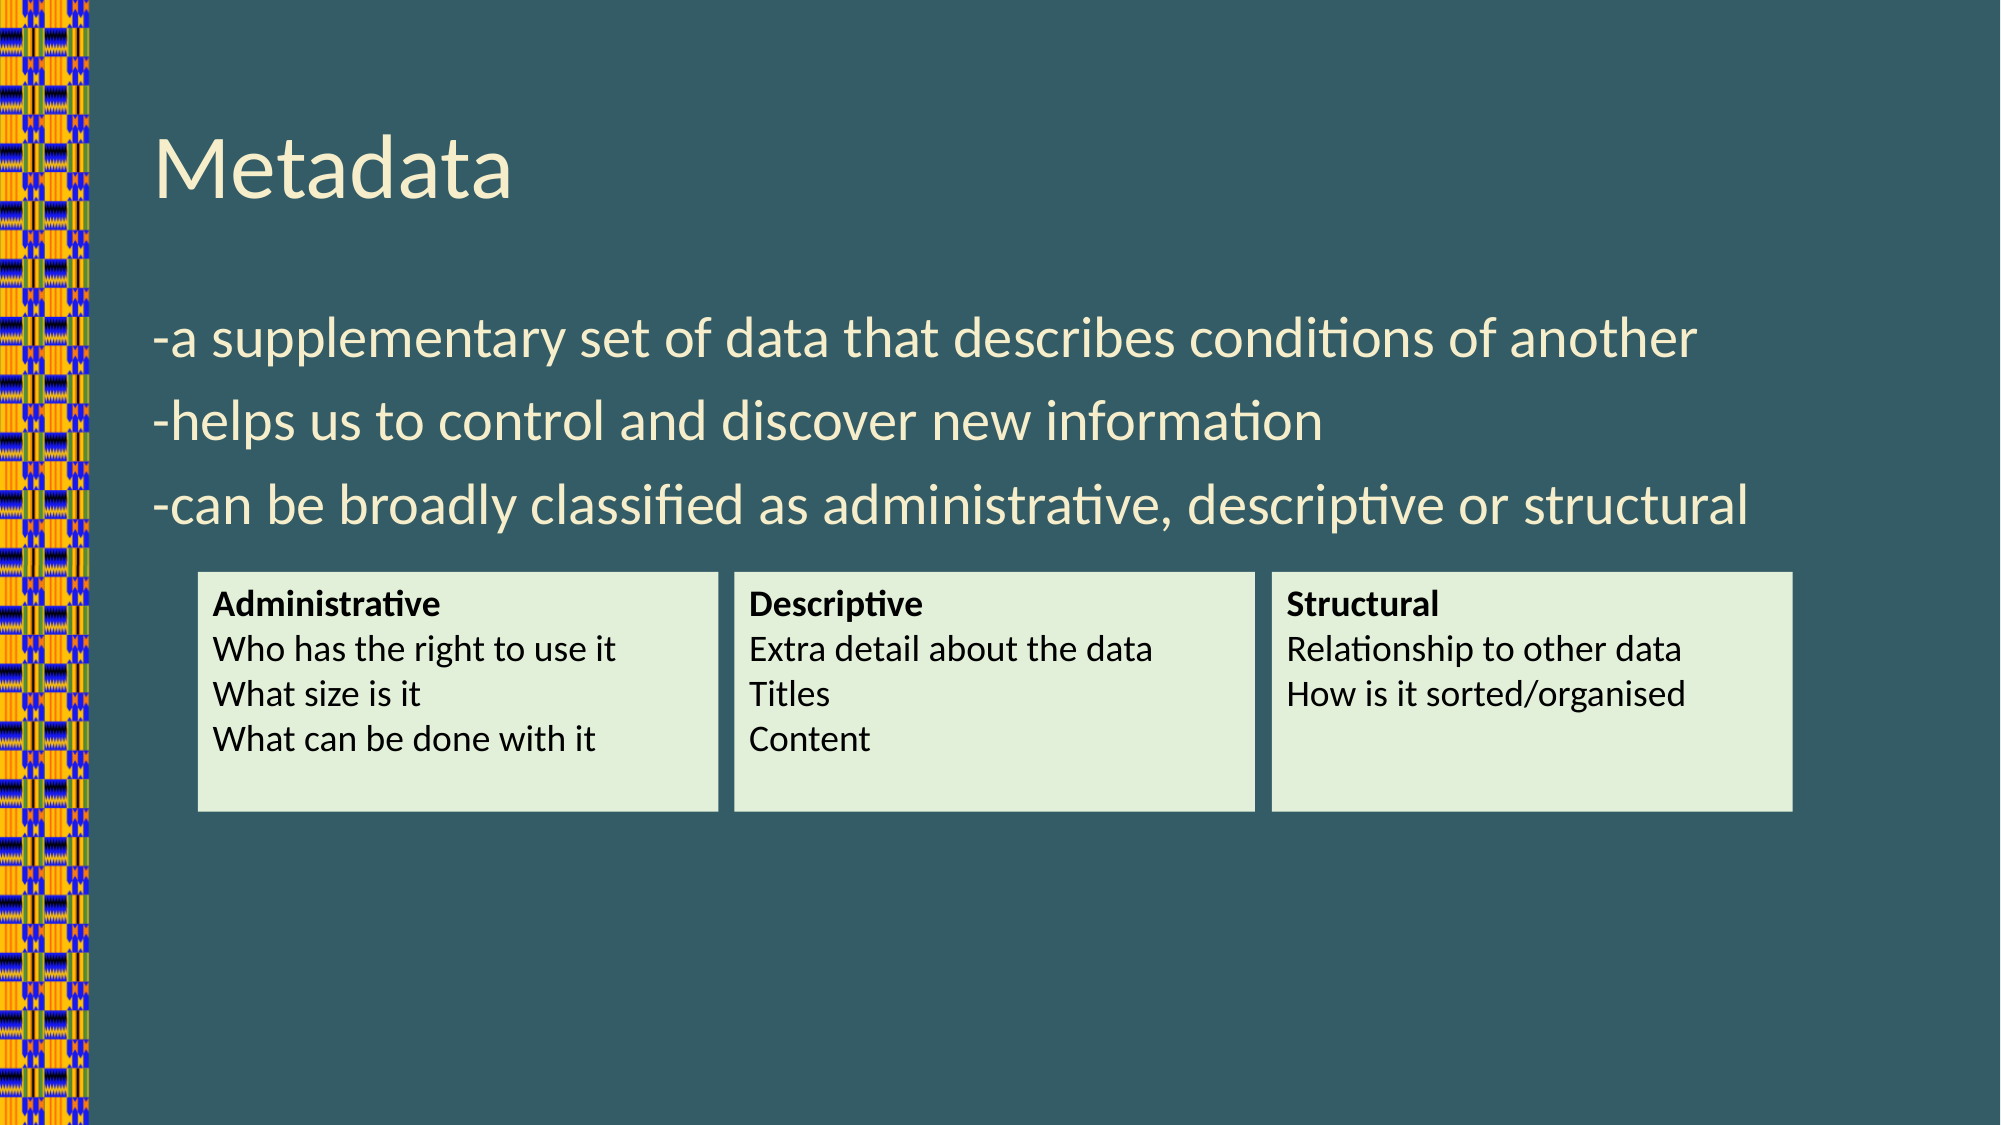

# Metadata
-a supplementary set of data that describes conditions of another
-helps us to control and discover new information
-can be broadly classified as administrative, descriptive or structural
Administrative
Who has the right to use it
What size is it
What can be done with it

Descriptive
Extra detail about the data
Titles
Content

Structural
Relationship to other data
How is it sorted/organised